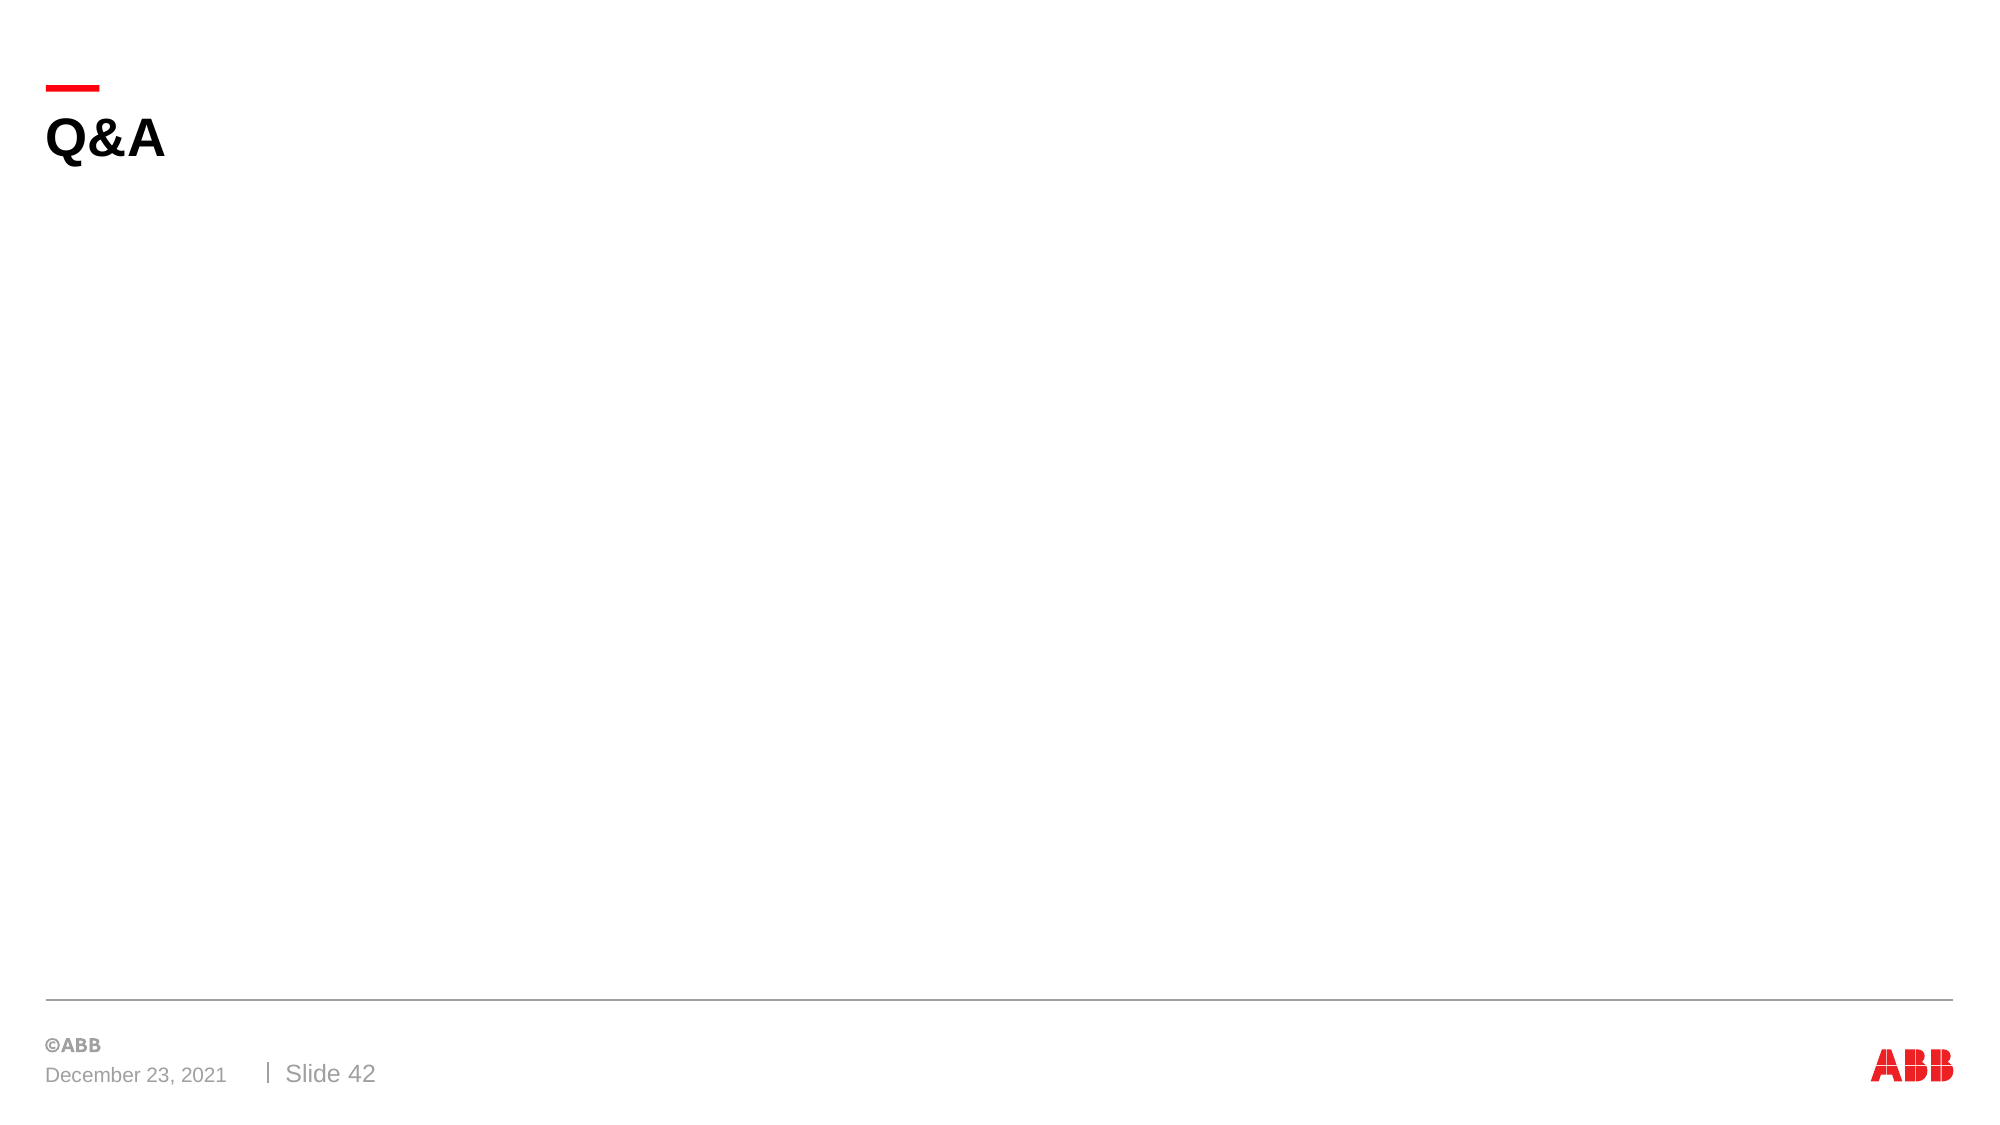

# Q&A

Slide 42
December 23, 2021